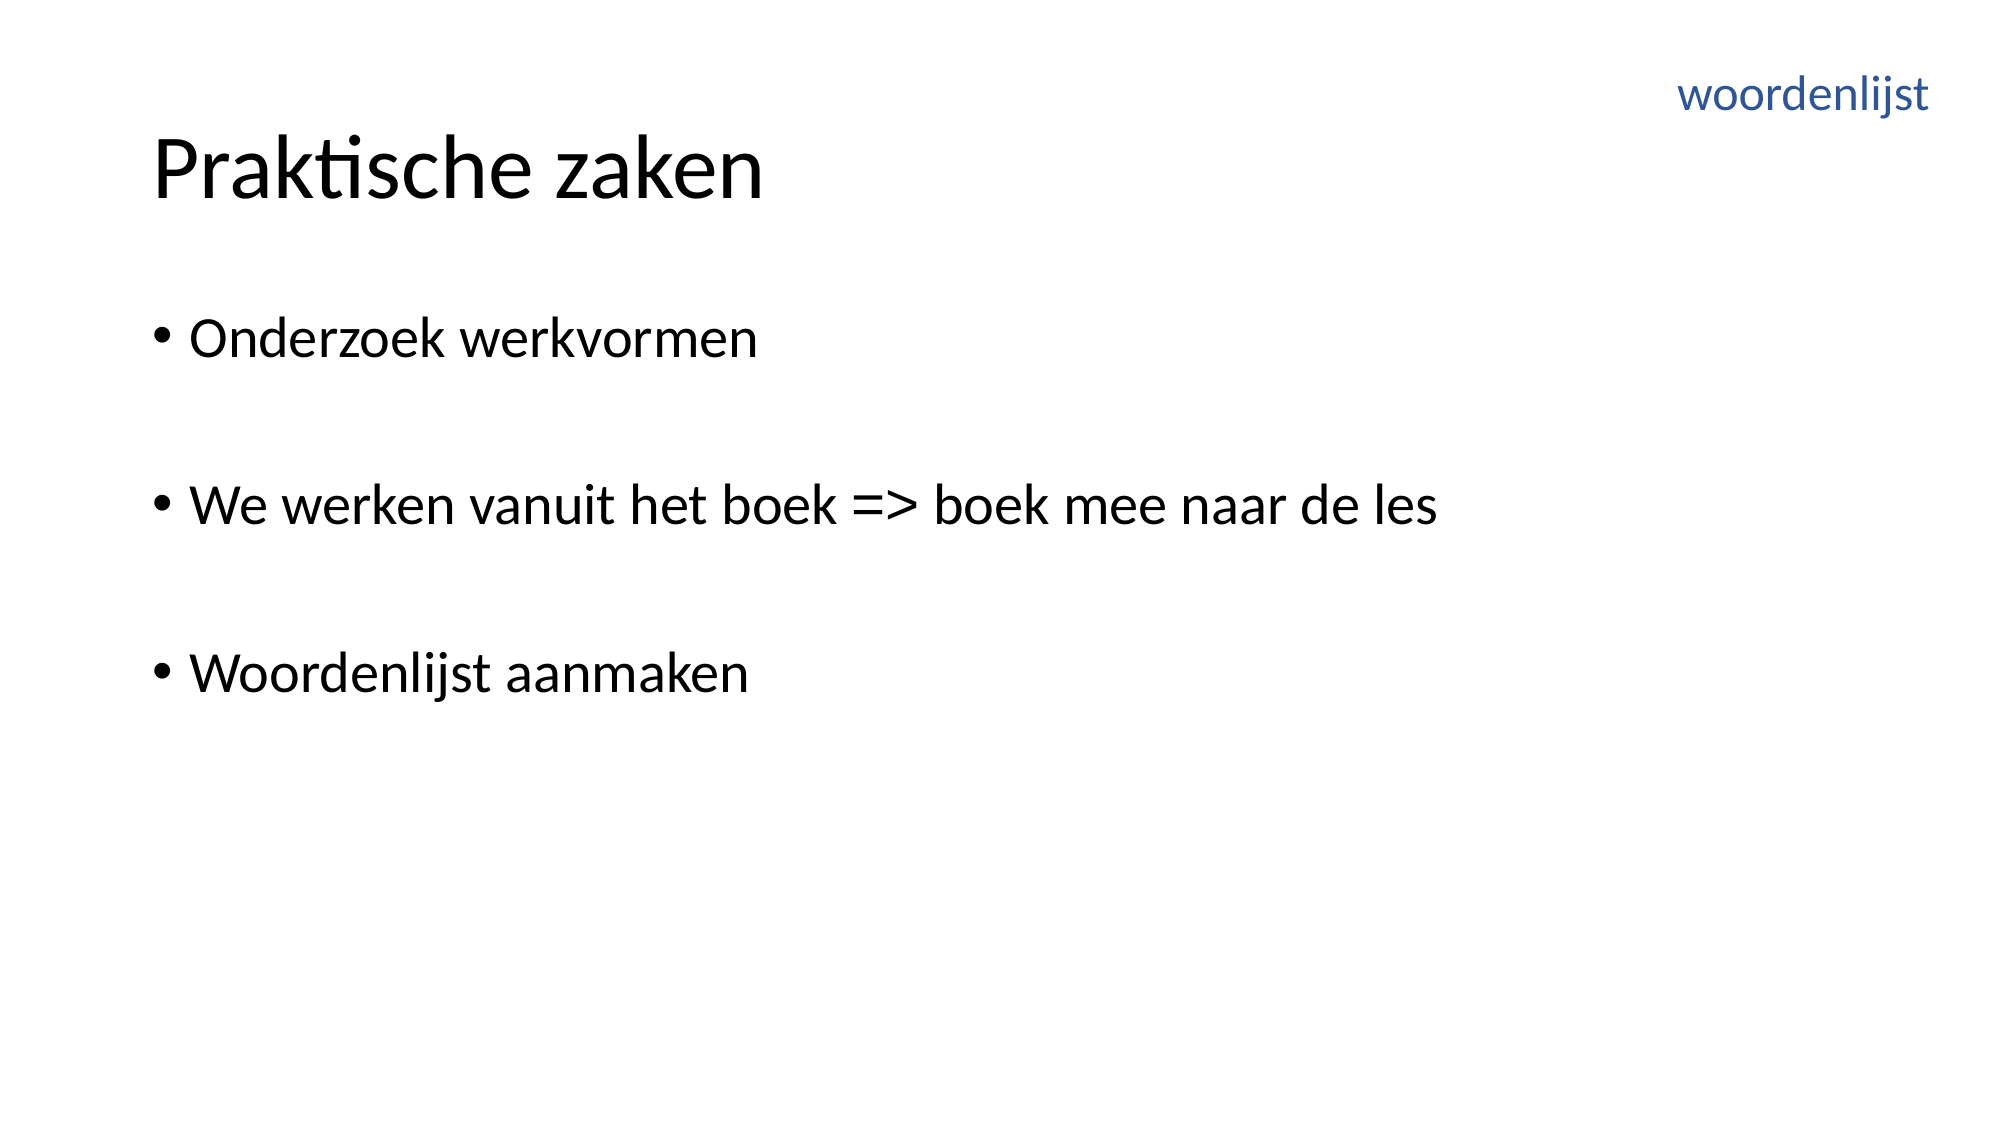

woordenlijst
Praktische zaken
Onderzoek werkvormen

We werken vanuit het boek => boek mee naar de les

Woordenlijst aanmaken